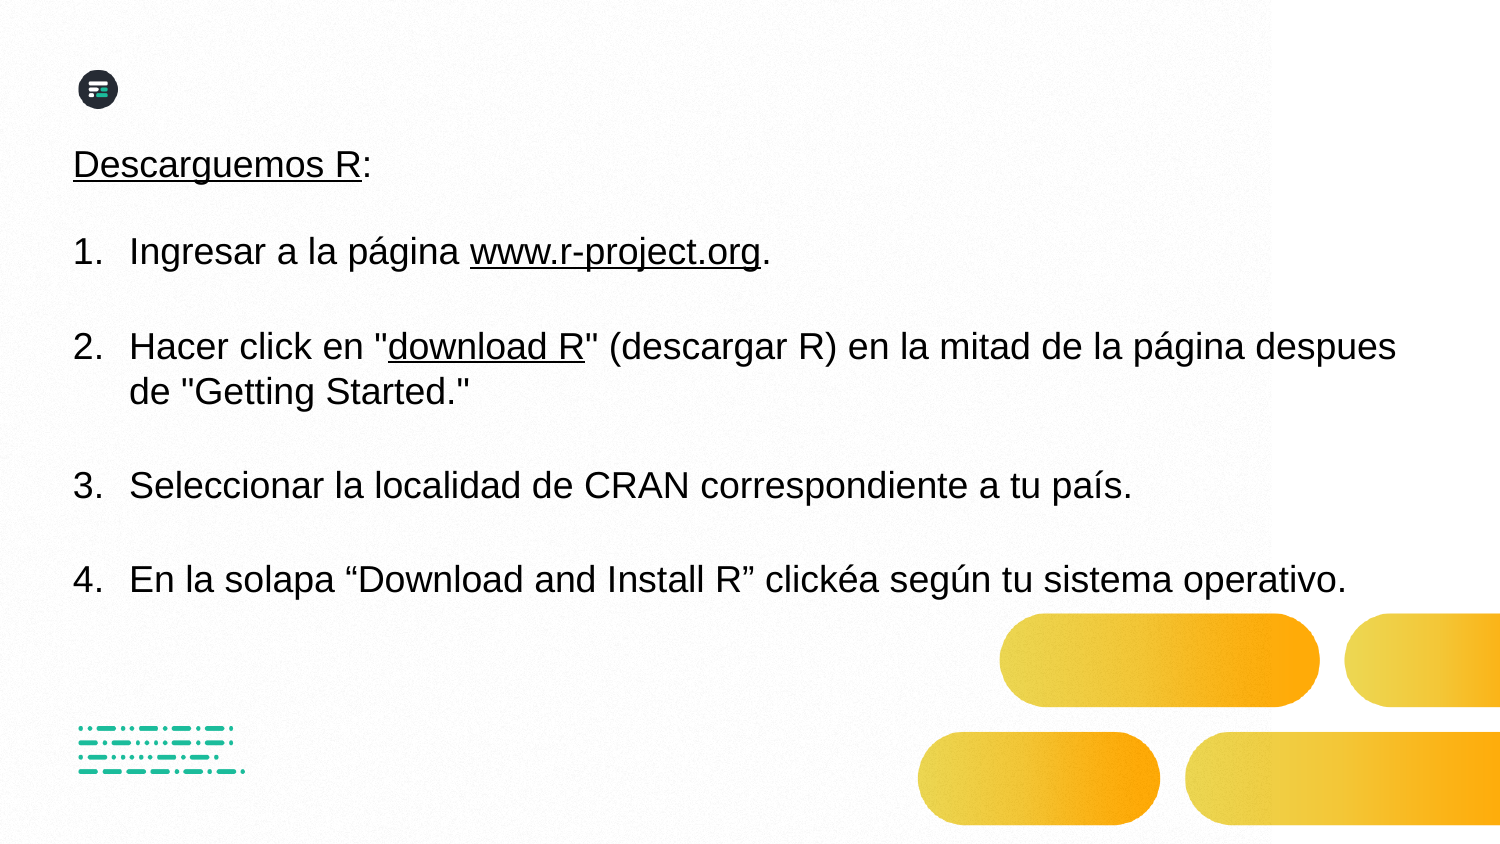

Descarguemos R:
Ingresar a la página www.r-project.org.

Hacer click en "download R" (descargar R) en la mitad de la página despues de "Getting Started."

Seleccionar la localidad de CRAN correspondiente a tu país.

En la solapa “Download and Install R” clickéa según tu sistema operativo.